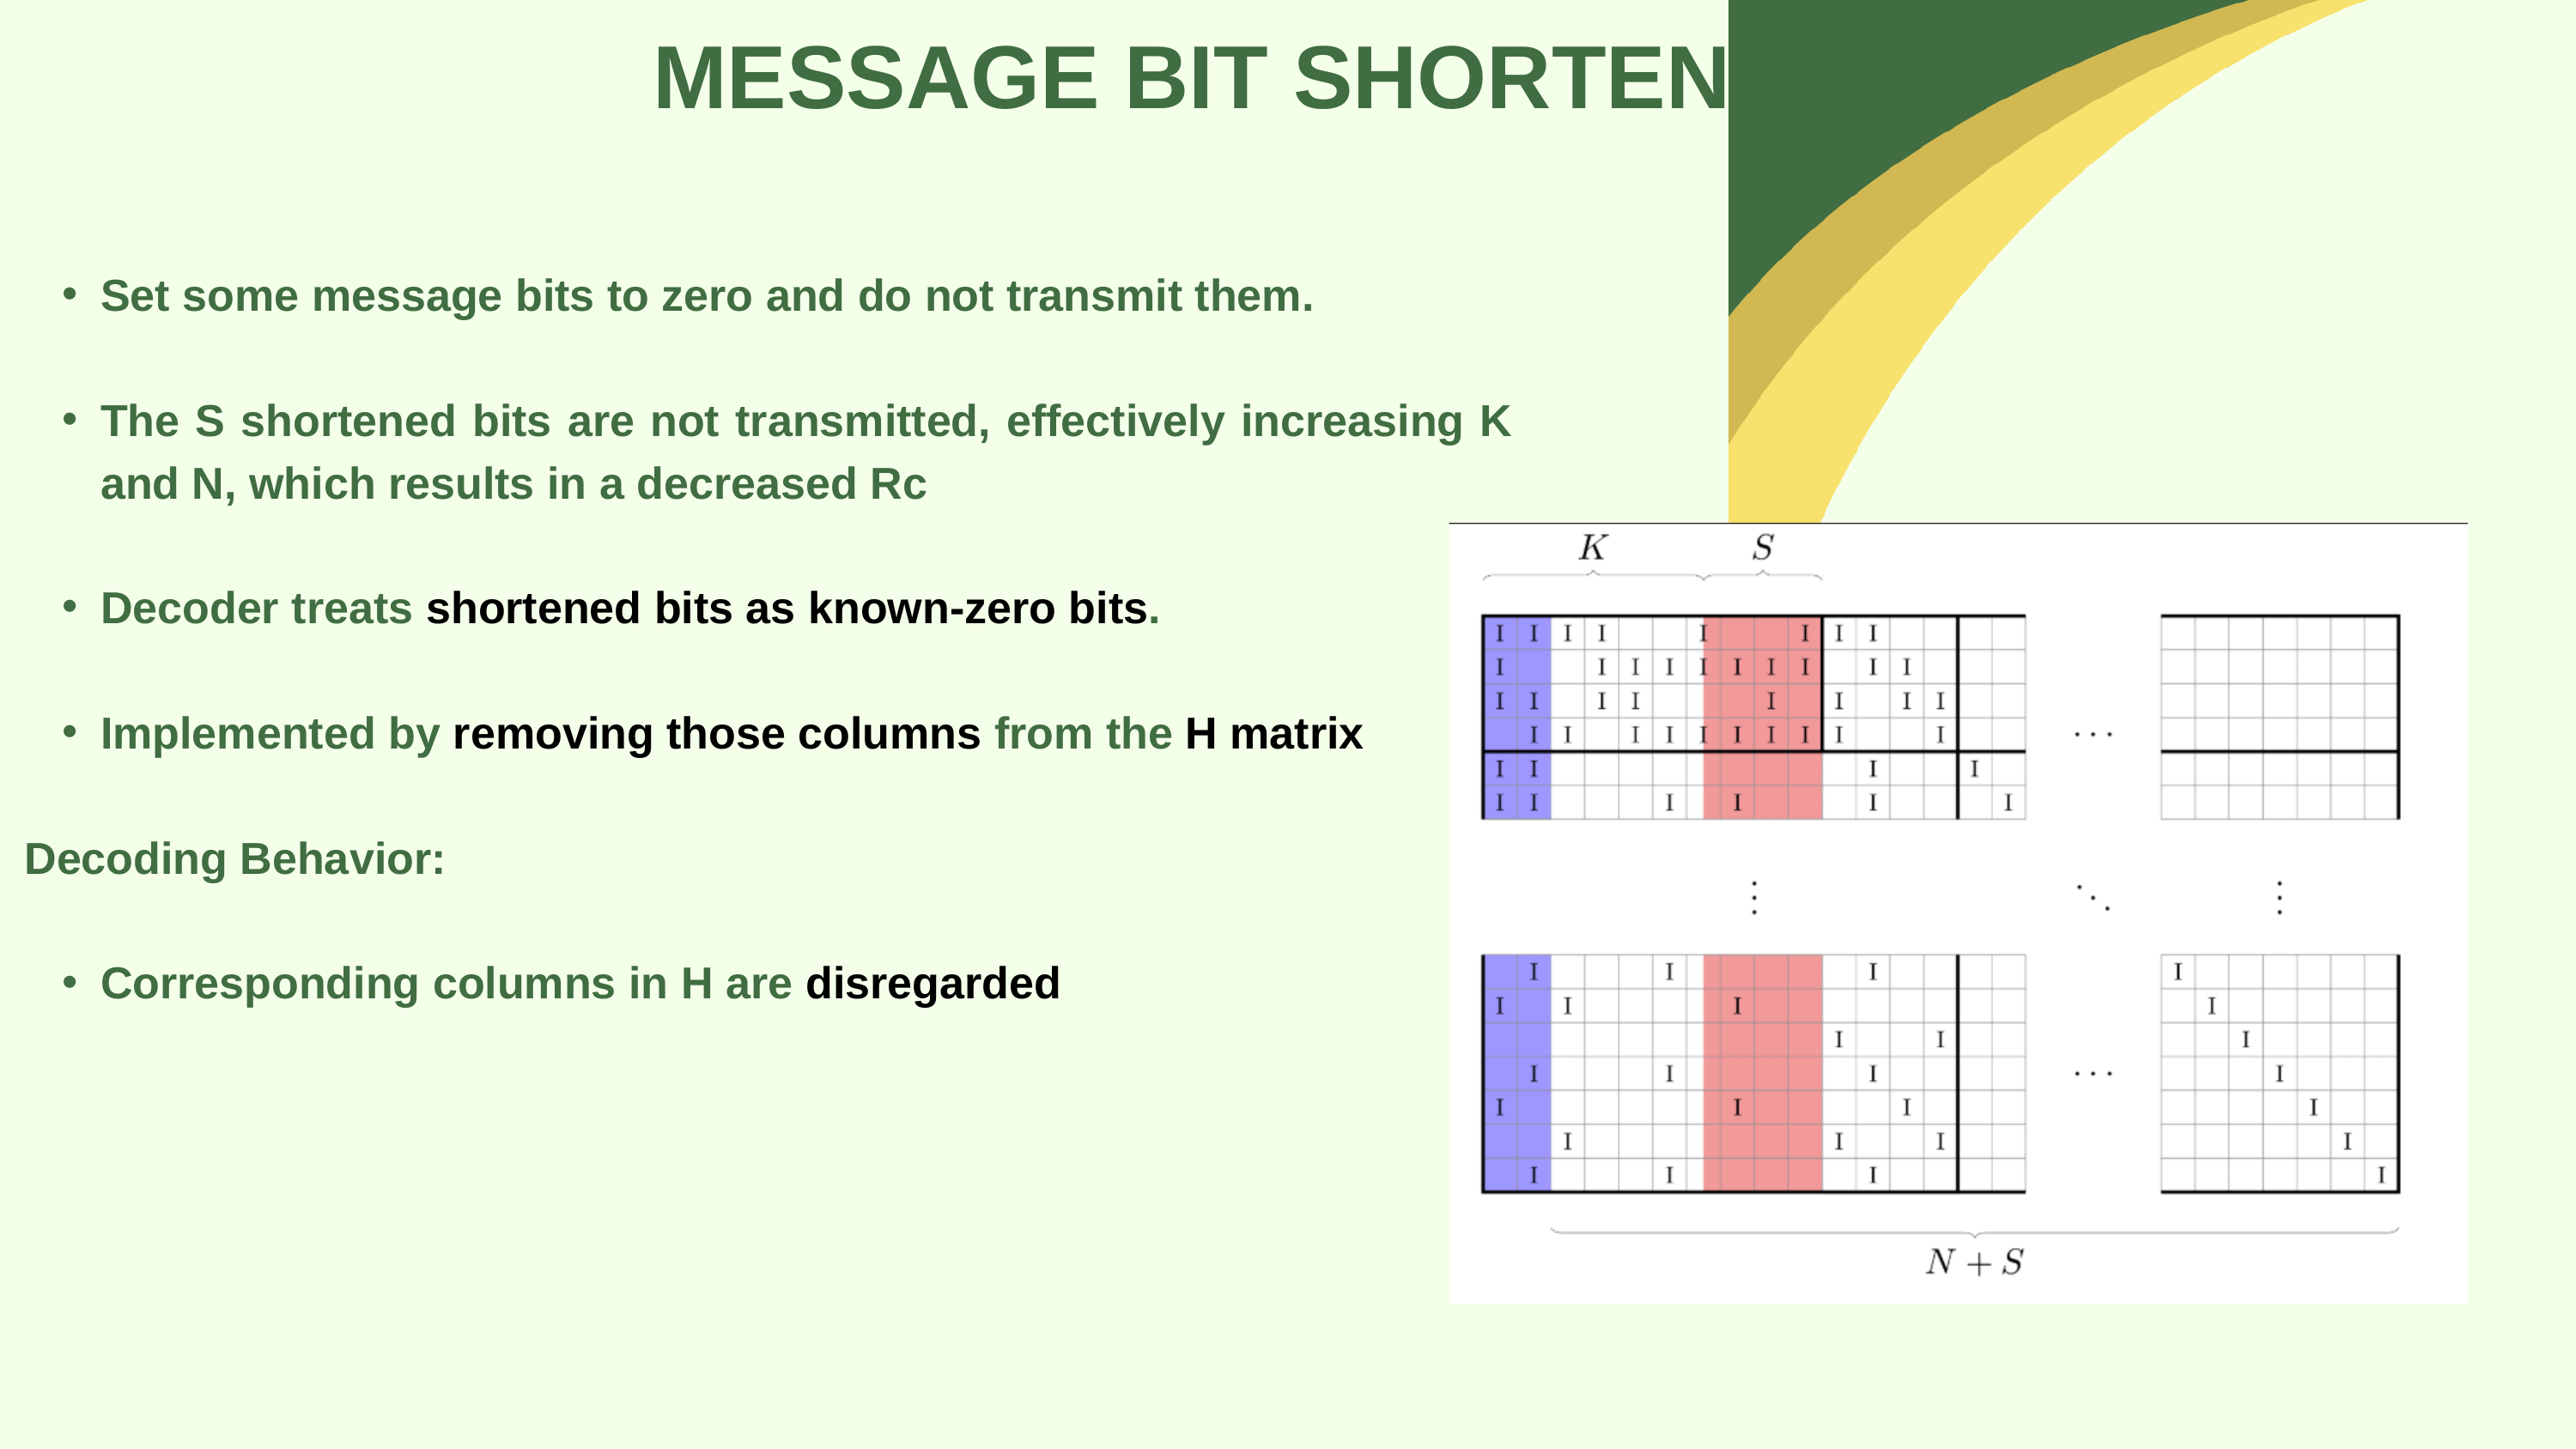

MESSAGE BIT SHORTENING
Set some message bits to zero and do not transmit them.

The S shortened bits are not transmitted, effectively increasing K and N, which results in a decreased Rc

Decoder treats shortened bits as known-zero bits.

Implemented by removing those columns from the H matrix

Decoding Behavior:

Corresponding columns in H are disregarded